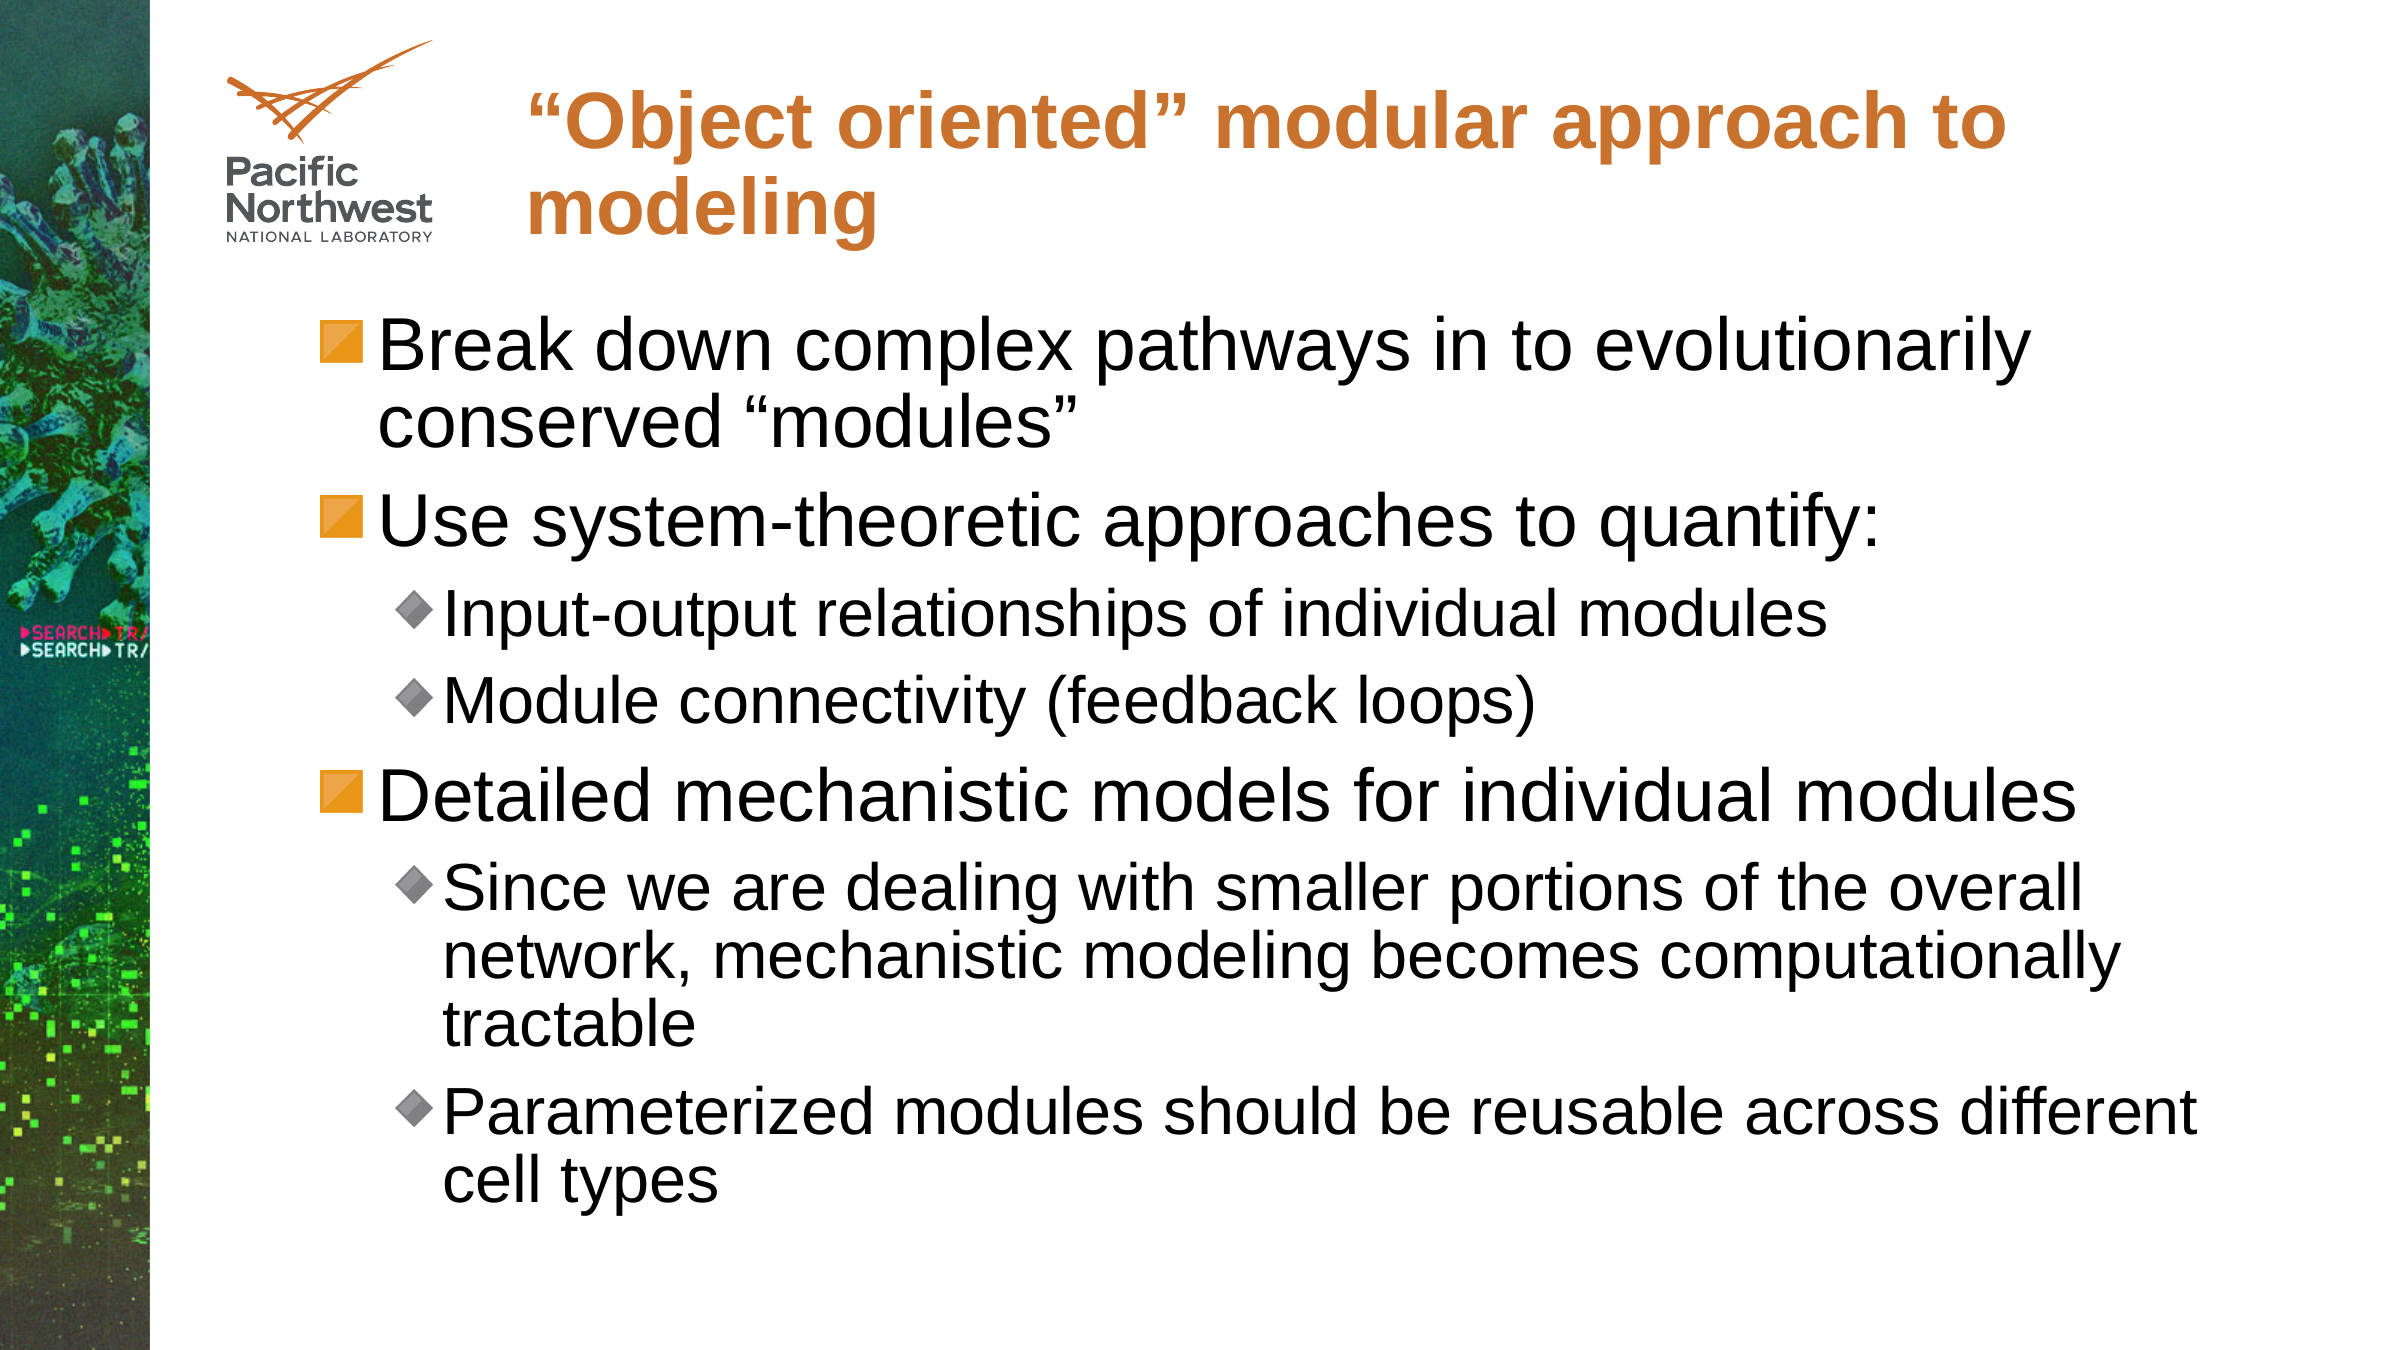

# “Object oriented” modular approach to modeling
Break down complex pathways in to evolutionarily conserved “modules”
Use system-theoretic approaches to quantify:
Input-output relationships of individual modules
Module connectivity (feedback loops)
Detailed mechanistic models for individual modules
Since we are dealing with smaller portions of the overall network, mechanistic modeling becomes computationally tractable
Parameterized modules should be reusable across different cell types